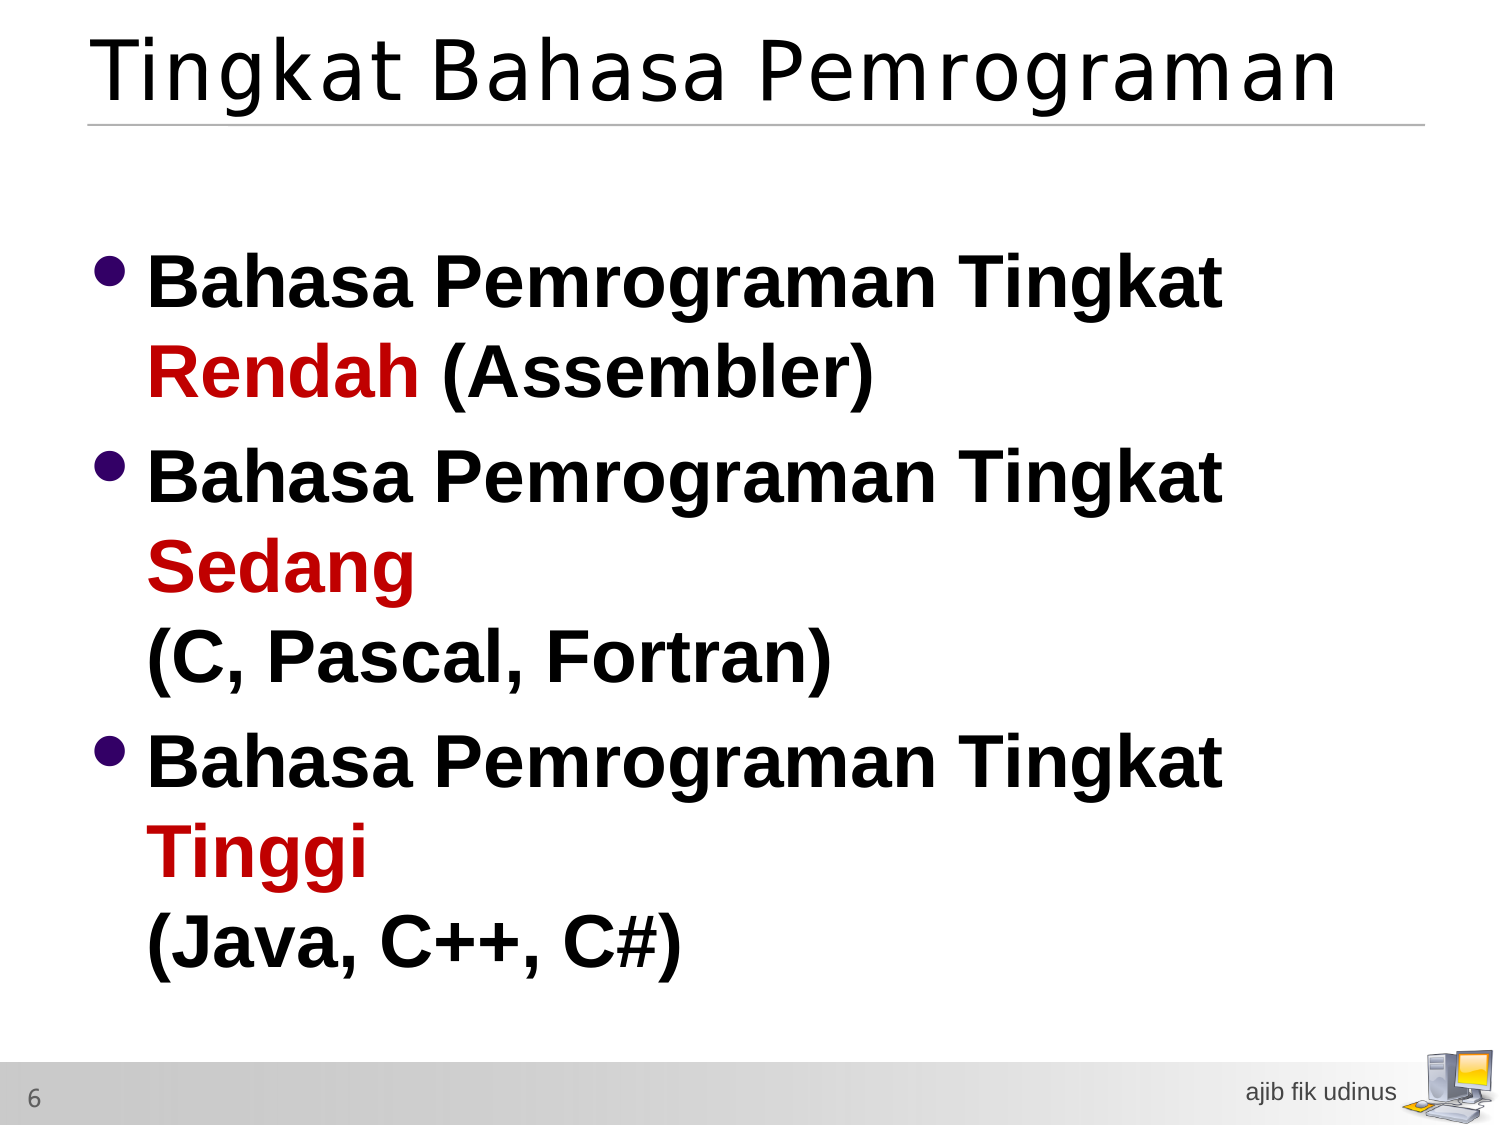

# Tingkat Bahasa Pemrograman
Bahasa Pemrograman Tingkat Rendah (Assembler)
Bahasa Pemrograman Tingkat Sedang
(C, Pascal, Fortran)
Bahasa Pemrograman Tingkat Tinggi
(Java, C++, C#)
ajib fik udinus
6